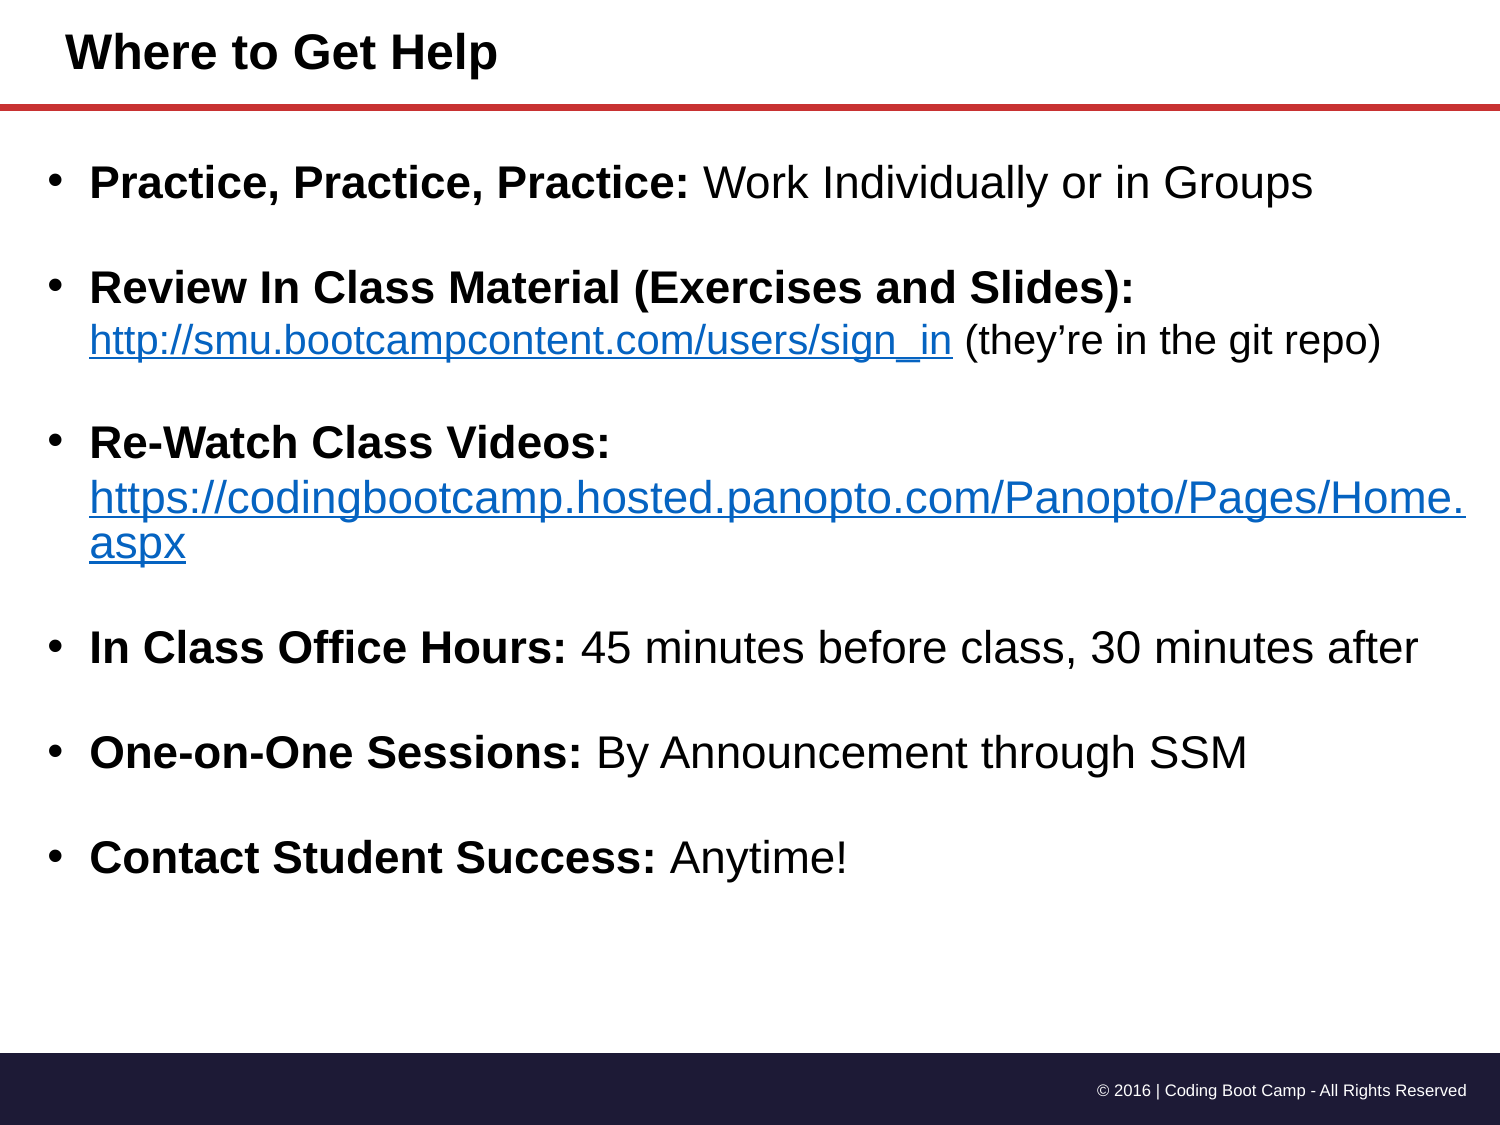

# Where to Get Help
Practice, Practice, Practice: Work Individually or in Groups

Review In Class Material (Exercises and Slides):
http://smu.bootcampcontent.com/users/sign_in (they’re in the git repo)

Re-Watch Class Videos:
https://codingbootcamp.hosted.panopto.com/Panopto/Pages/Home.aspx

In Class Office Hours: 45 minutes before class, 30 minutes after

One-on-One Sessions: By Announcement through SSM

Contact Student Success: Anytime!